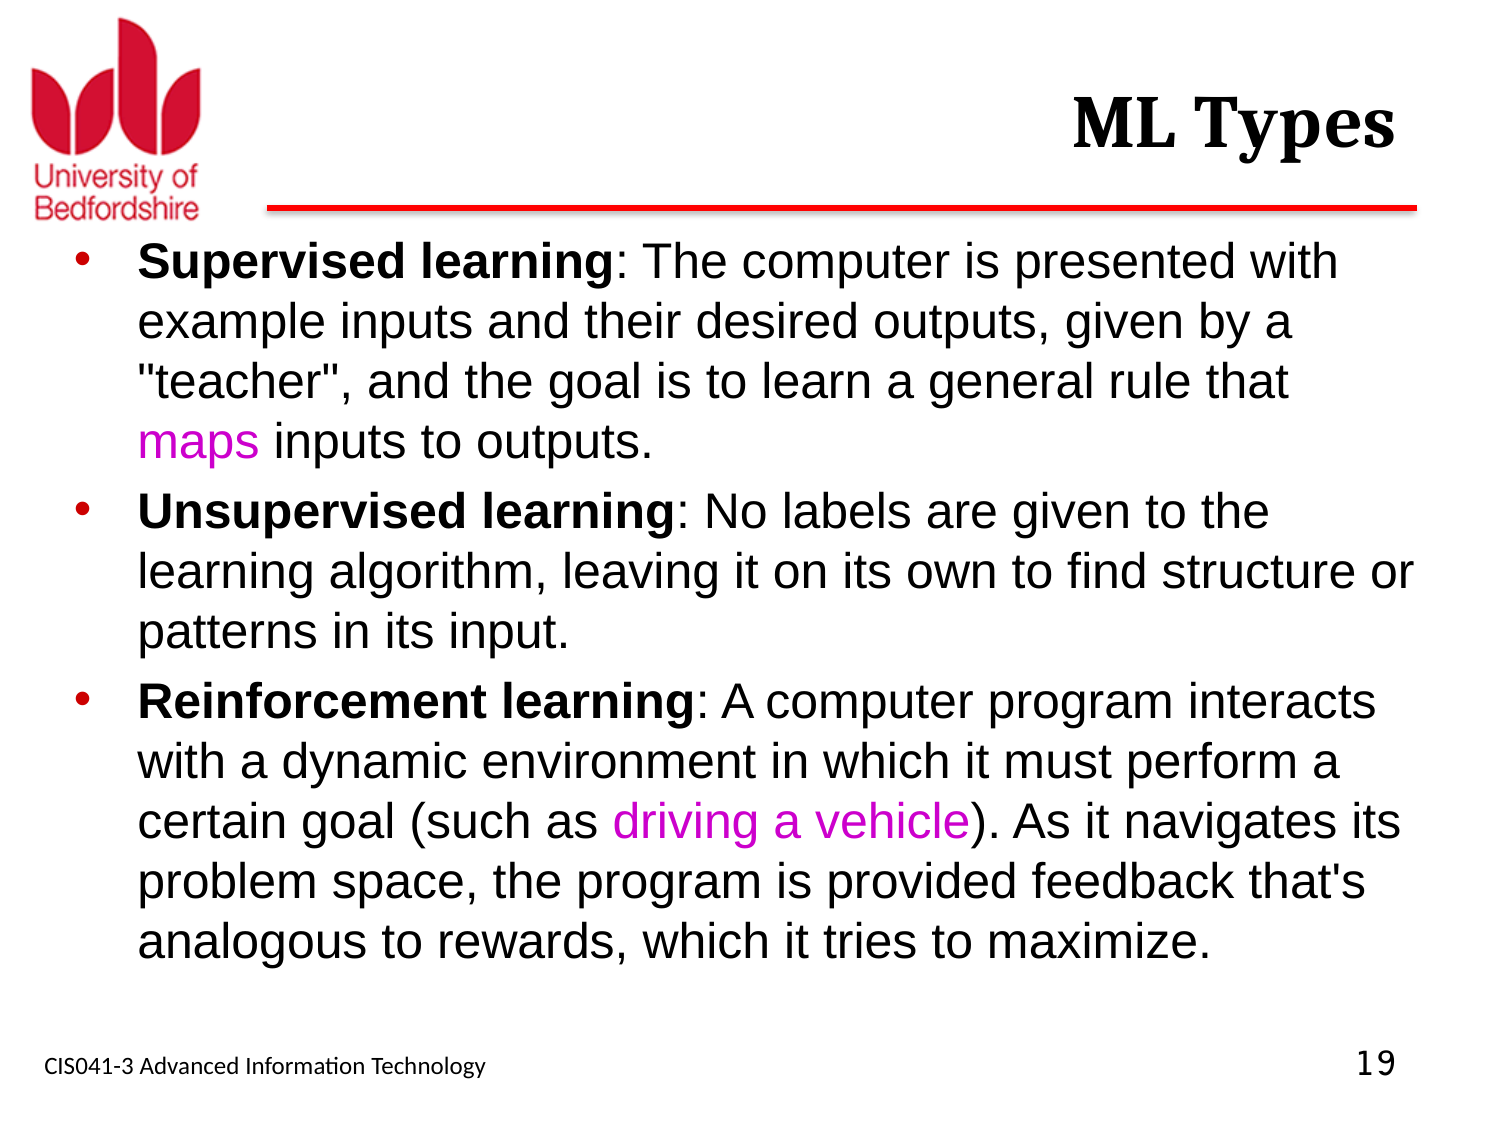

# ML Types
Supervised learning: The computer is presented with example inputs and their desired outputs, given by a "teacher", and the goal is to learn a general rule that maps inputs to outputs.
Unsupervised learning: No labels are given to the learning algorithm, leaving it on its own to find structure or patterns in its input.
Reinforcement learning: A computer program interacts with a dynamic environment in which it must perform a certain goal (such as driving a vehicle). As it navigates its problem space, the program is provided feedback that's analogous to rewards, which it tries to maximize.

CIS041-3 Advanced Information Technology